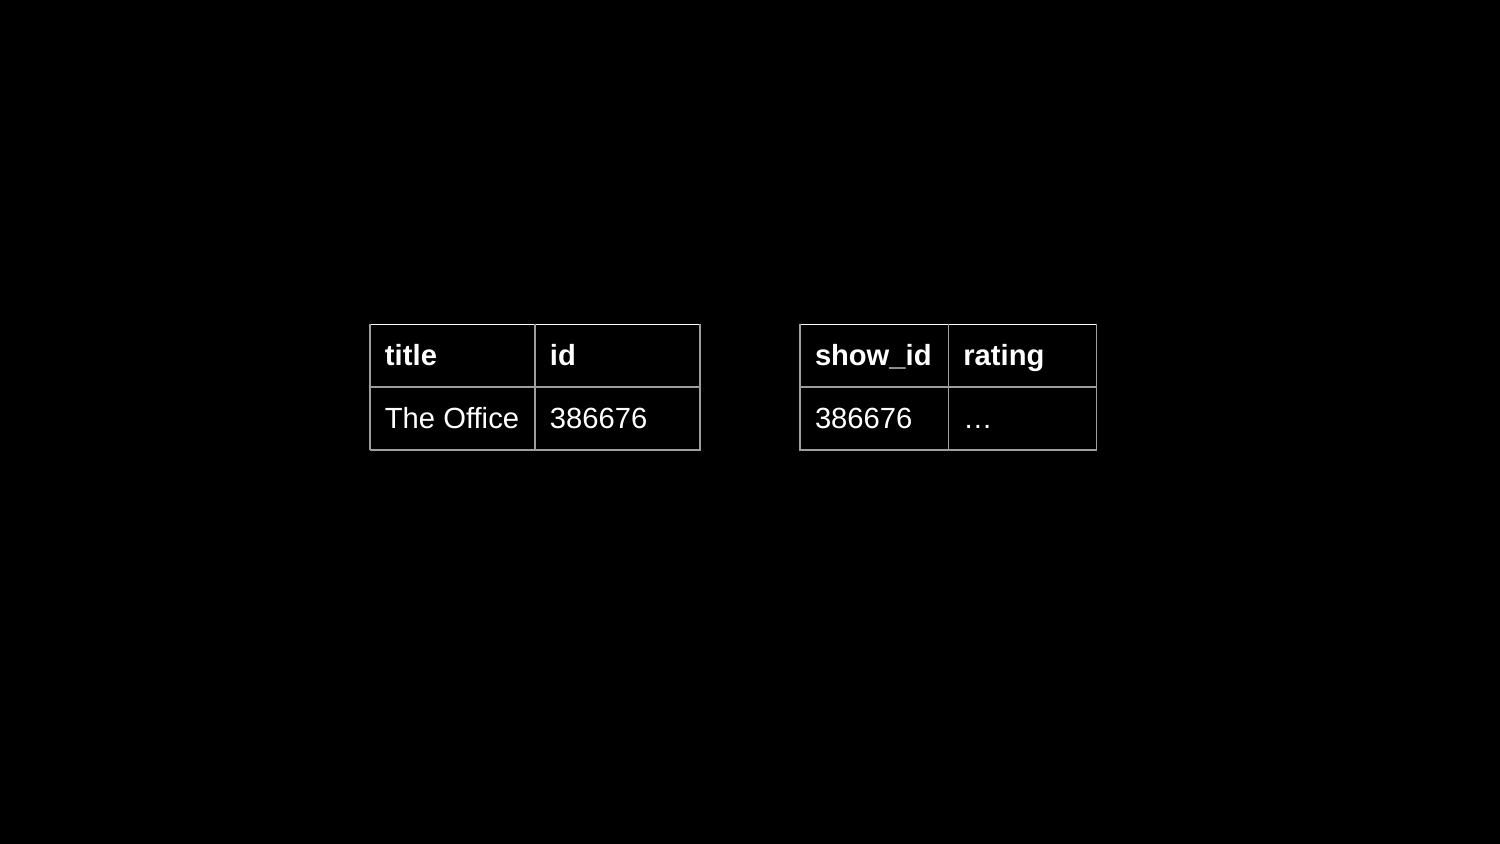

| title | id |
| --- | --- |
| The Office | 386676 |
| show\_id | rating |
| --- | --- |
| 386676 | … |